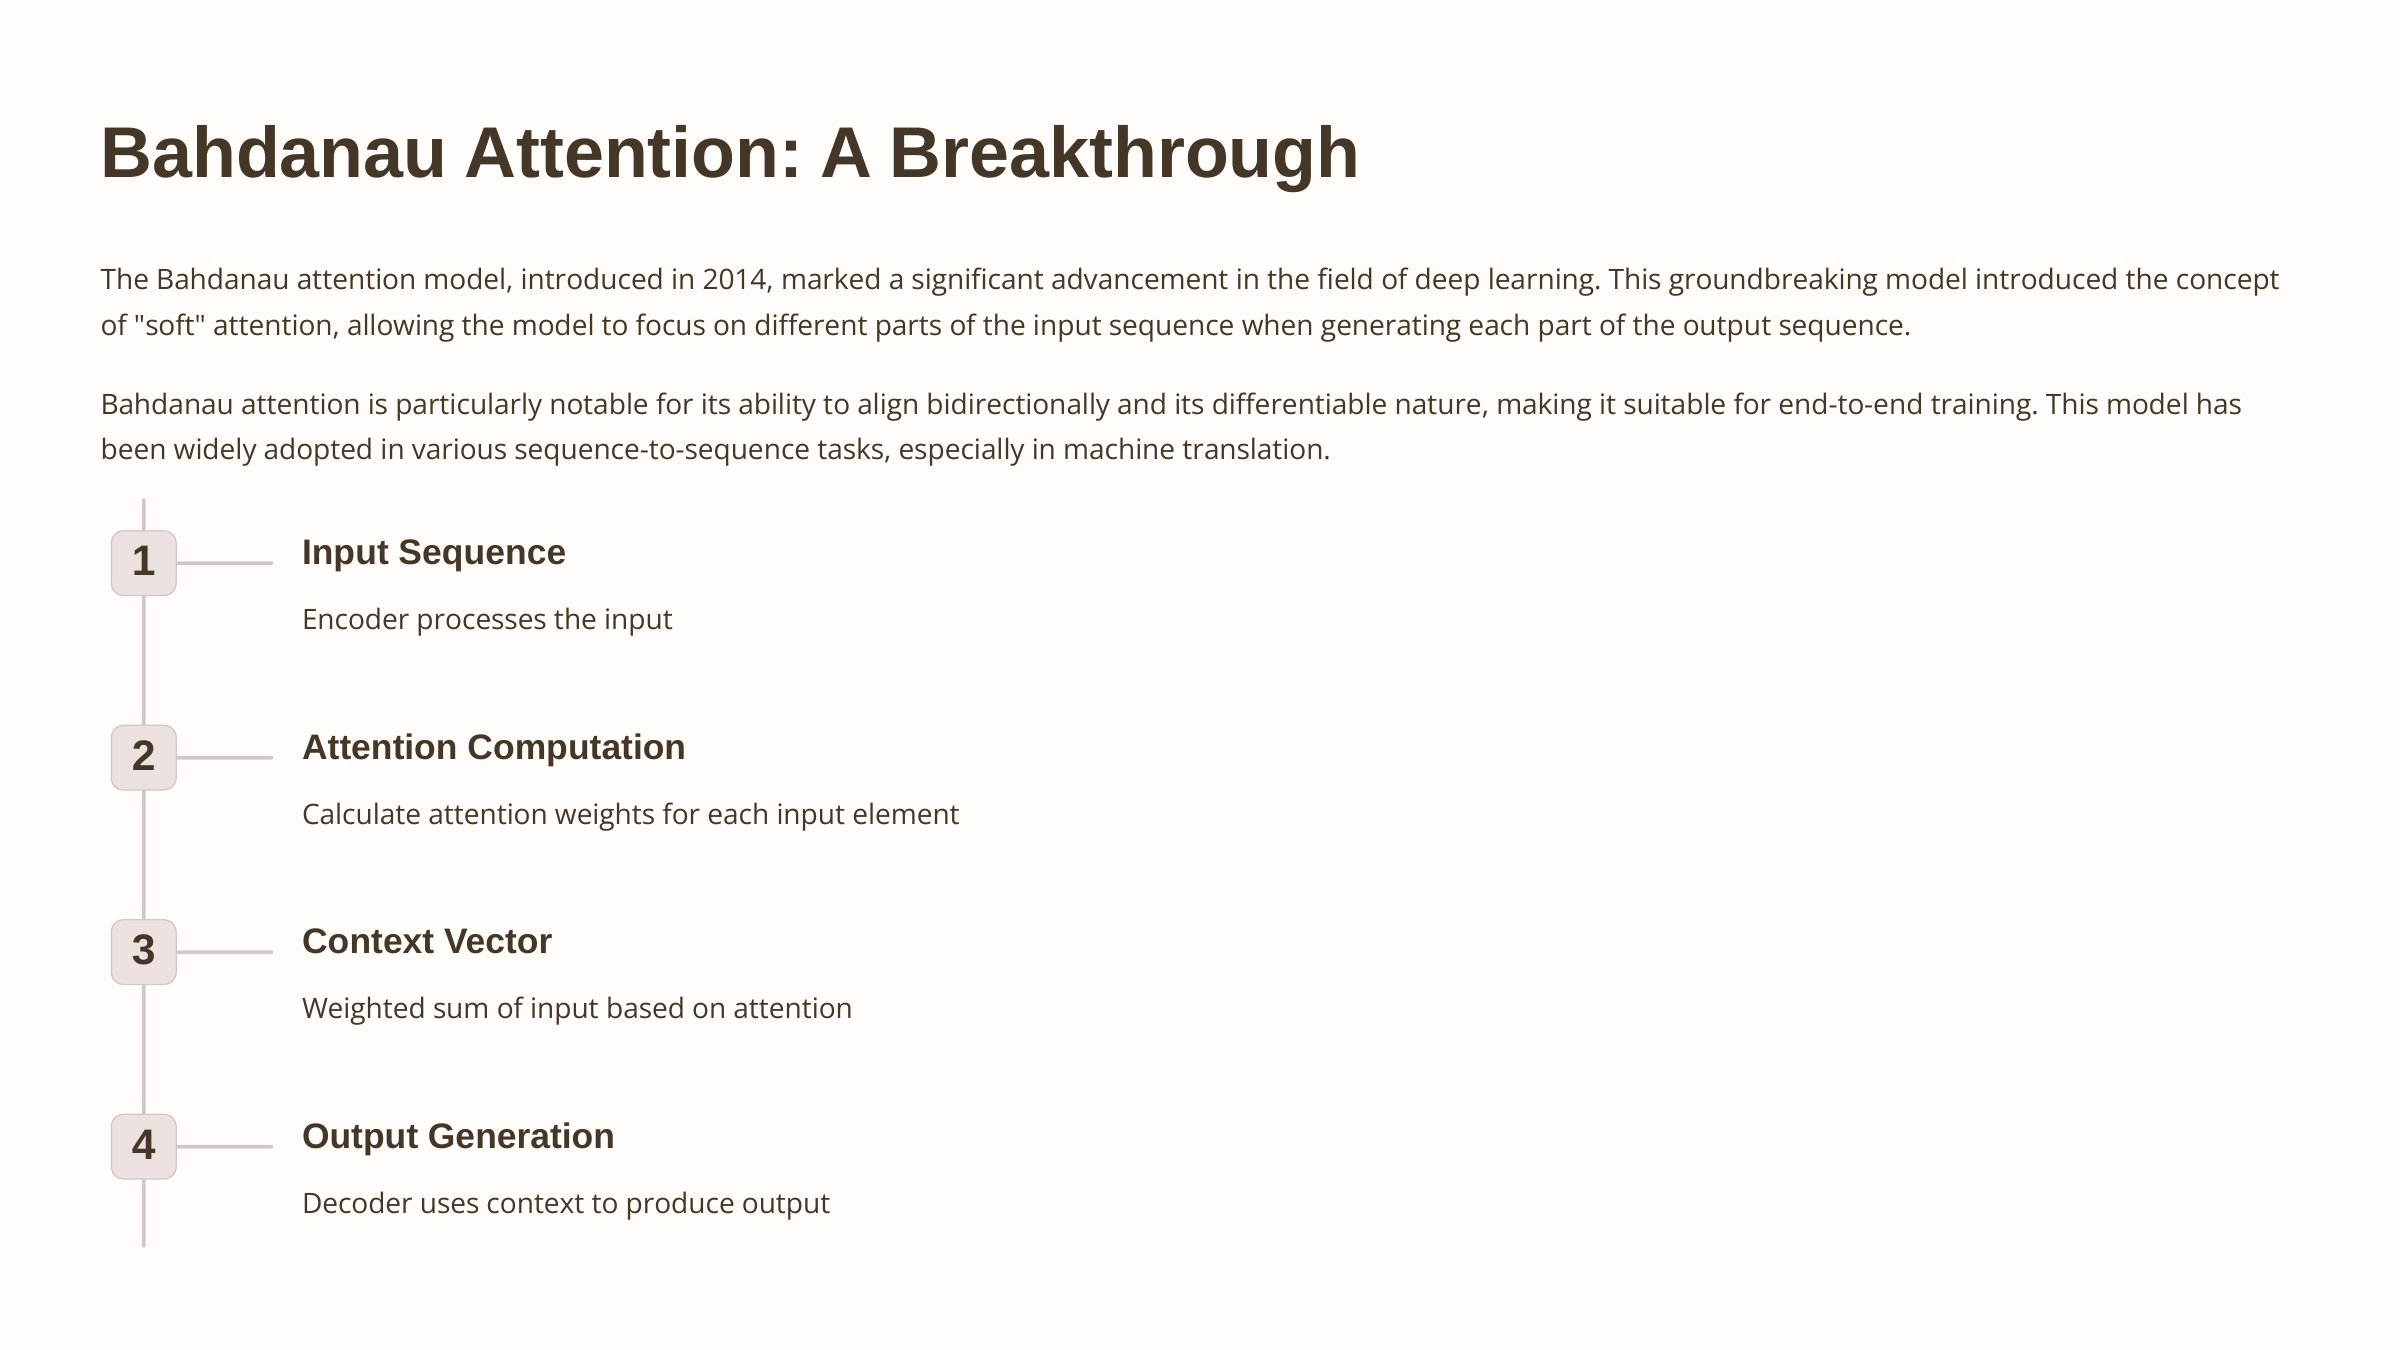

Bahdanau Attention: A Breakthrough
The Bahdanau attention model, introduced in 2014, marked a significant advancement in the field of deep learning. This groundbreaking model introduced the concept of "soft" attention, allowing the model to focus on different parts of the input sequence when generating each part of the output sequence.
Bahdanau attention is particularly notable for its ability to align bidirectionally and its differentiable nature, making it suitable for end-to-end training. This model has been widely adopted in various sequence-to-sequence tasks, especially in machine translation.

Input Sequence

1

Encoder processes the input
Attention Computation

2

Calculate attention weights for each input element
Context Vector

3

Weighted sum of input based on attention
Output Generation

4

Decoder uses context to produce output